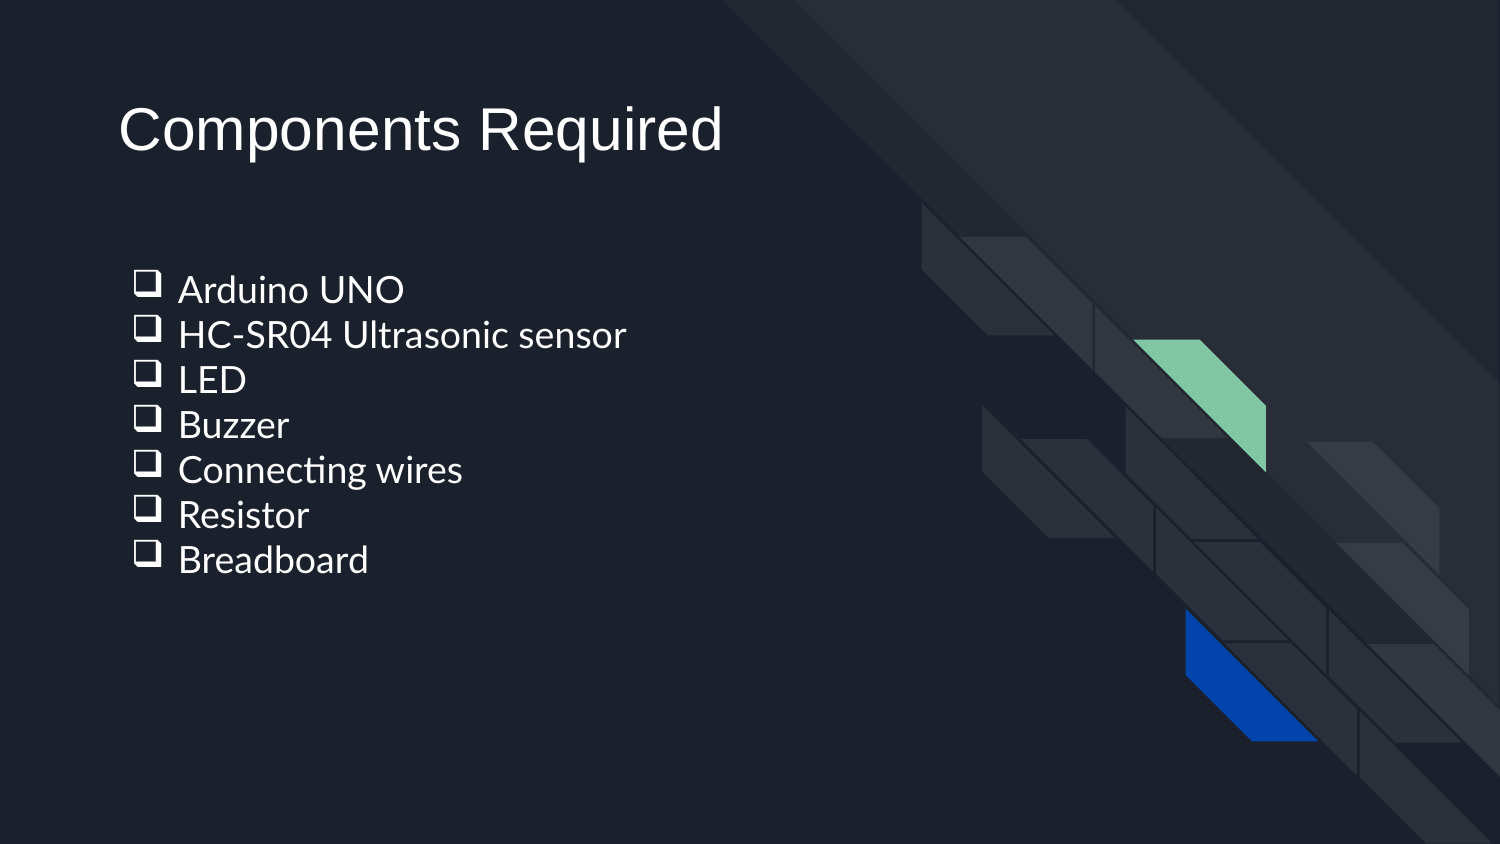

Components Required
Arduino UNO
HC-SR04 Ultrasonic sensor
LED
Buzzer
Connecting wires
Resistor
Breadboard